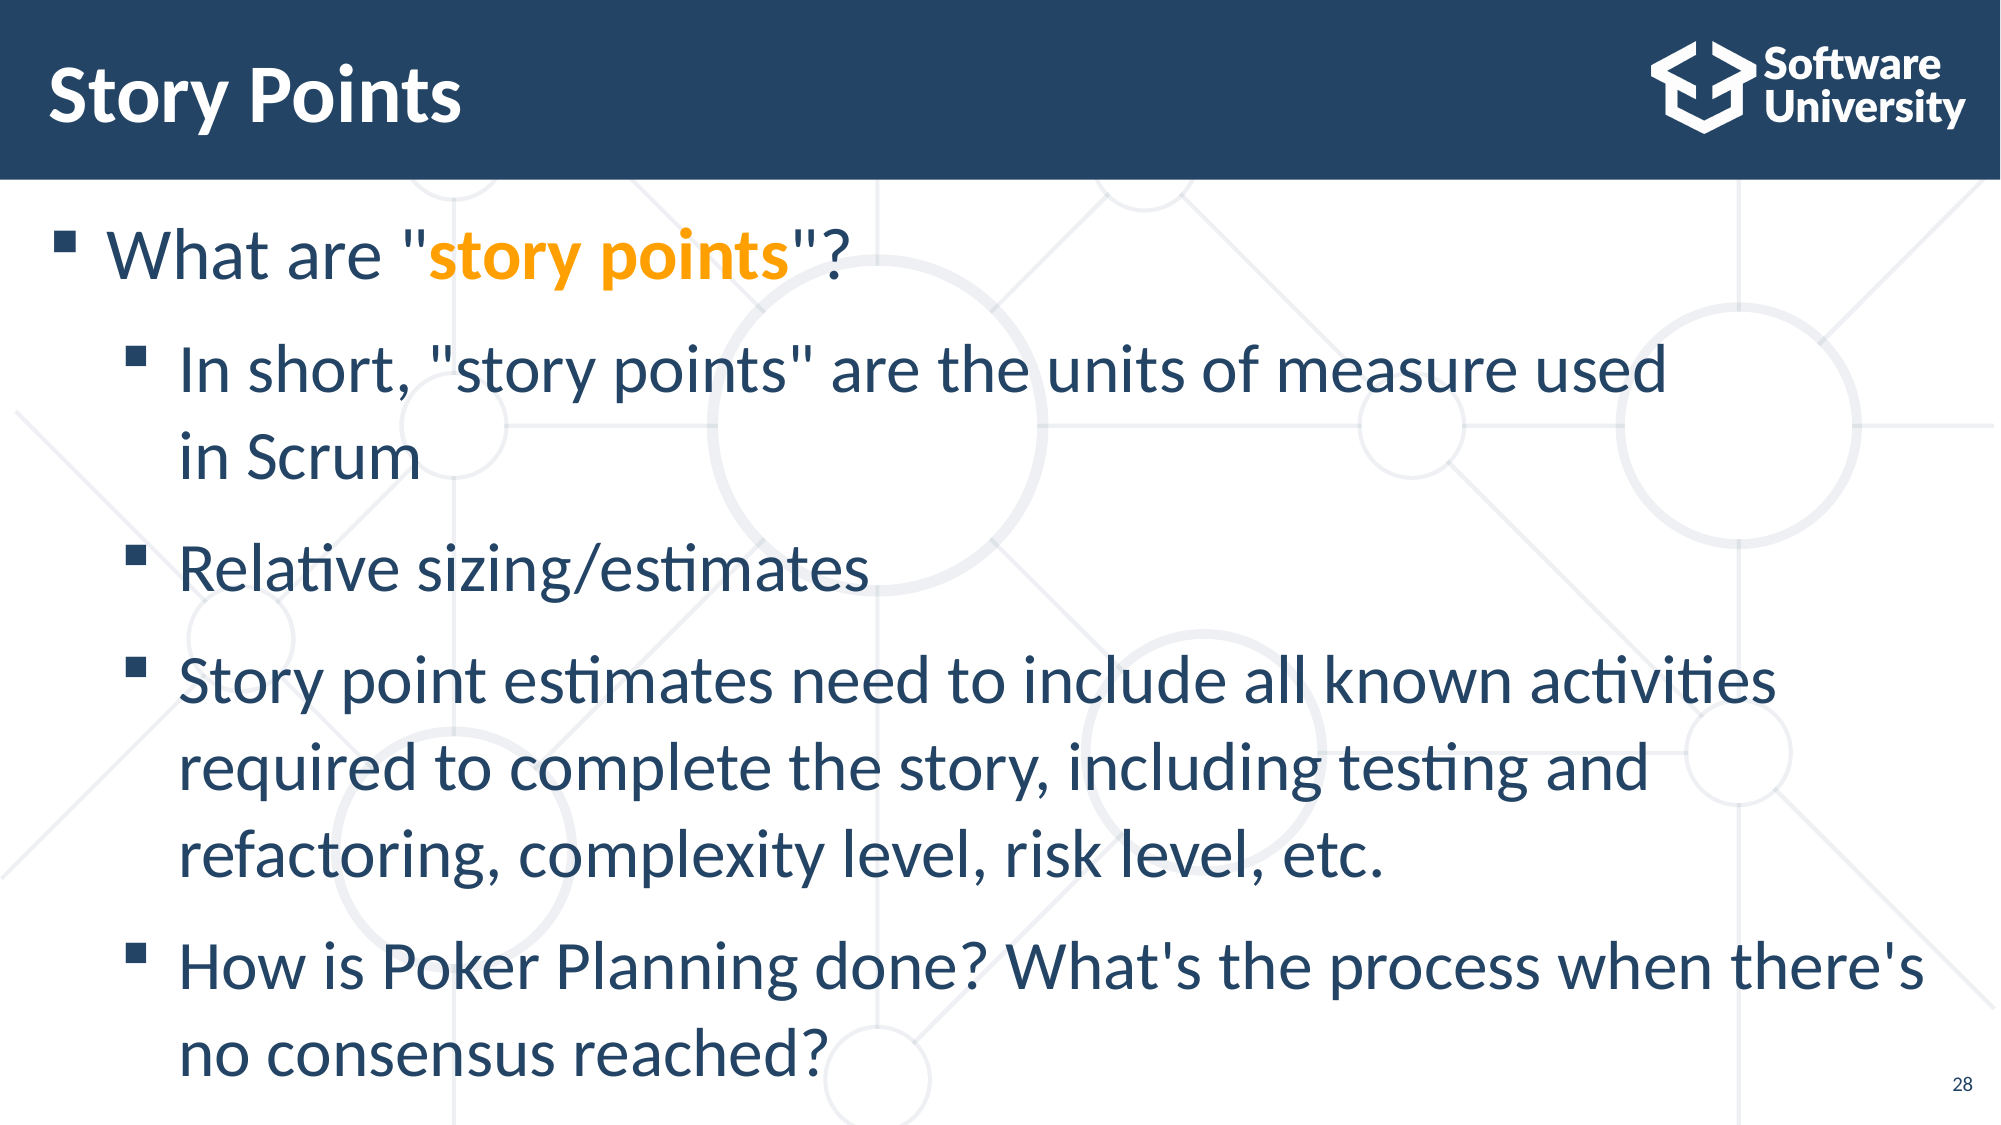

# Story Points
What are "story points"?
In short, "story points" are the units of measure used
in Scrum
Relative sizing/estimates
Story point estimates need to include all known activities required to complete the story, including testing and refactoring, complexity level, risk level, etc.
How is Poker Planning done? What's the process when there's no consensus reached?
28